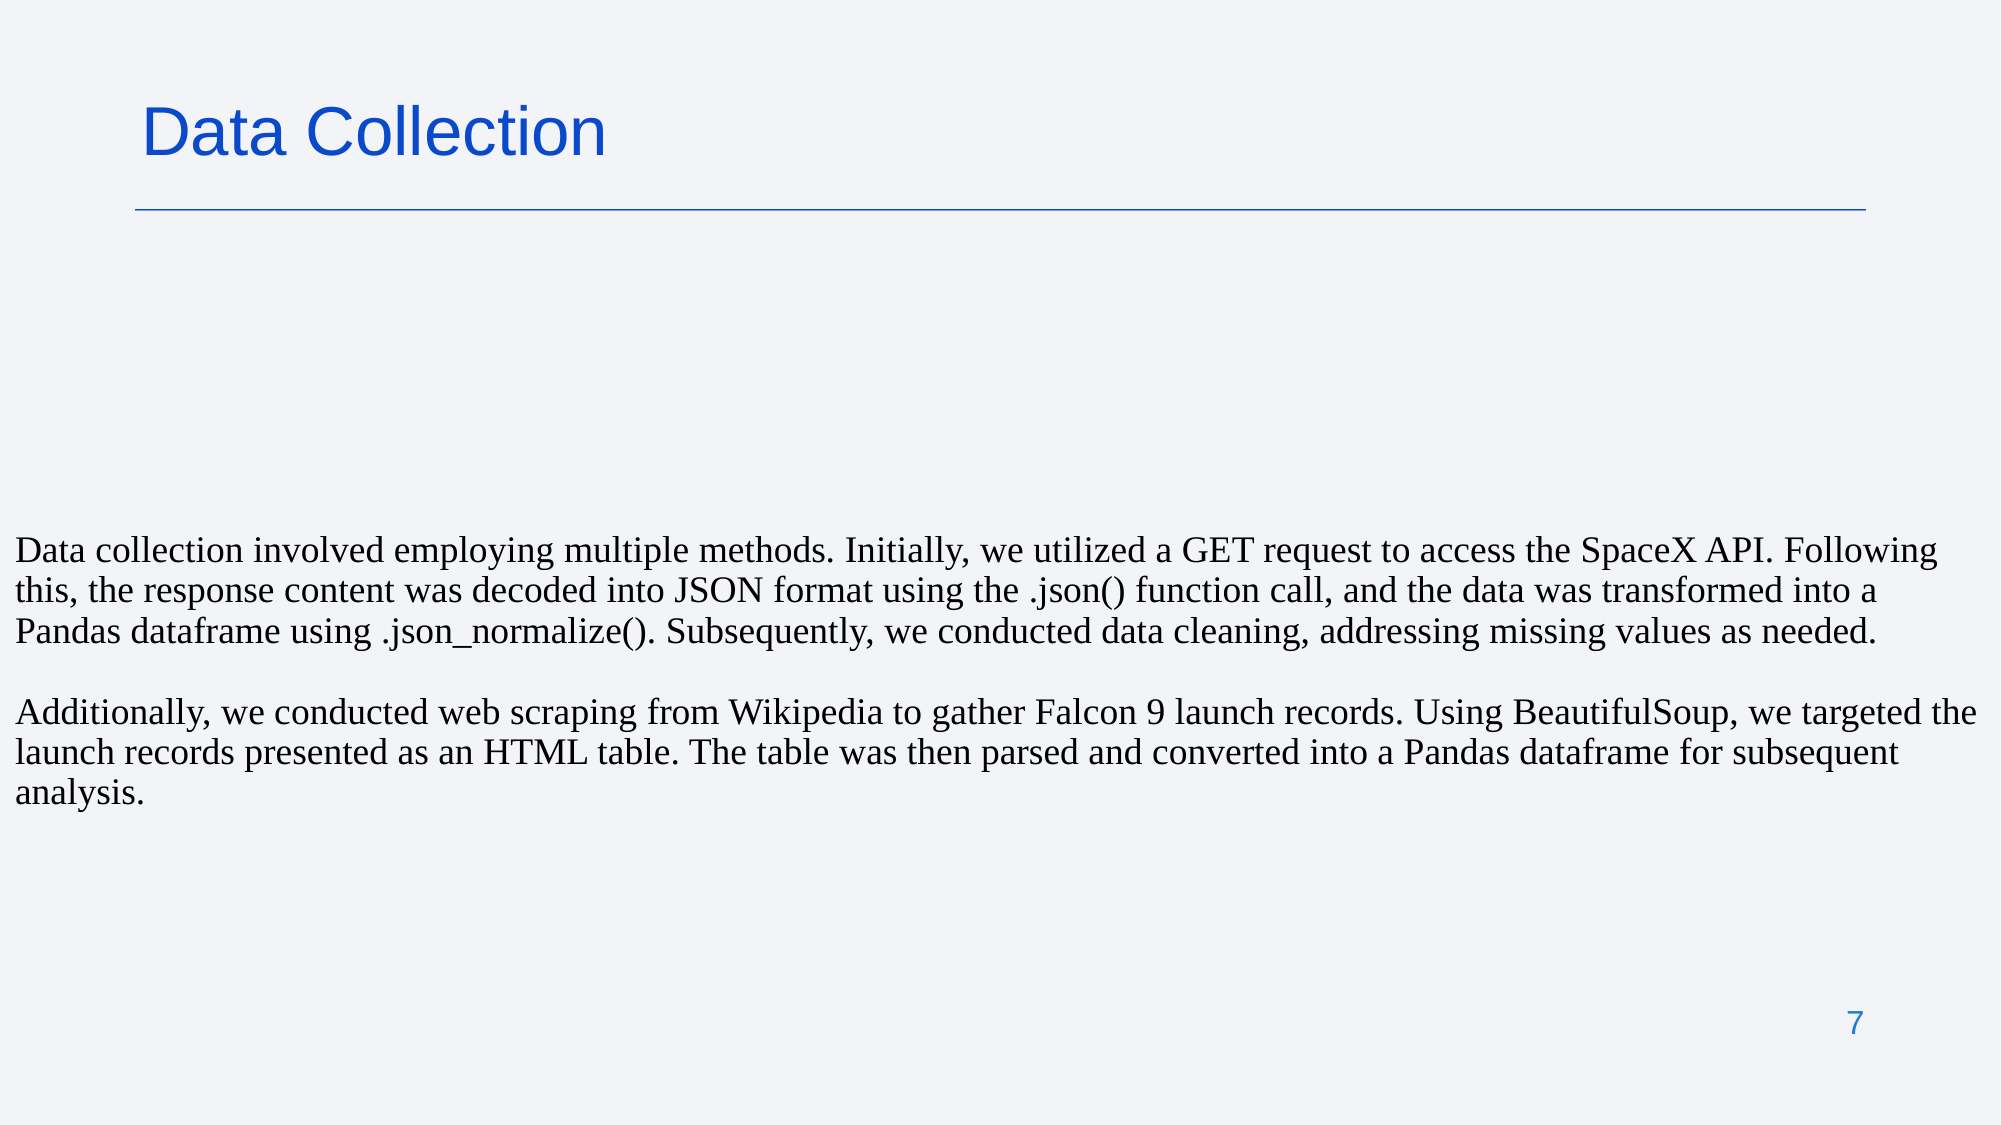

Data Collection
Data collection involved employing multiple methods. Initially, we utilized a GET request to access the SpaceX API. Following this, the response content was decoded into JSON format using the .json() function call, and the data was transformed into a Pandas dataframe using .json_normalize(). Subsequently, we conducted data cleaning, addressing missing values as needed.

Additionally, we conducted web scraping from Wikipedia to gather Falcon 9 launch records. Using BeautifulSoup, we targeted the launch records presented as an HTML table. The table was then parsed and converted into a Pandas dataframe for subsequent analysis.
7